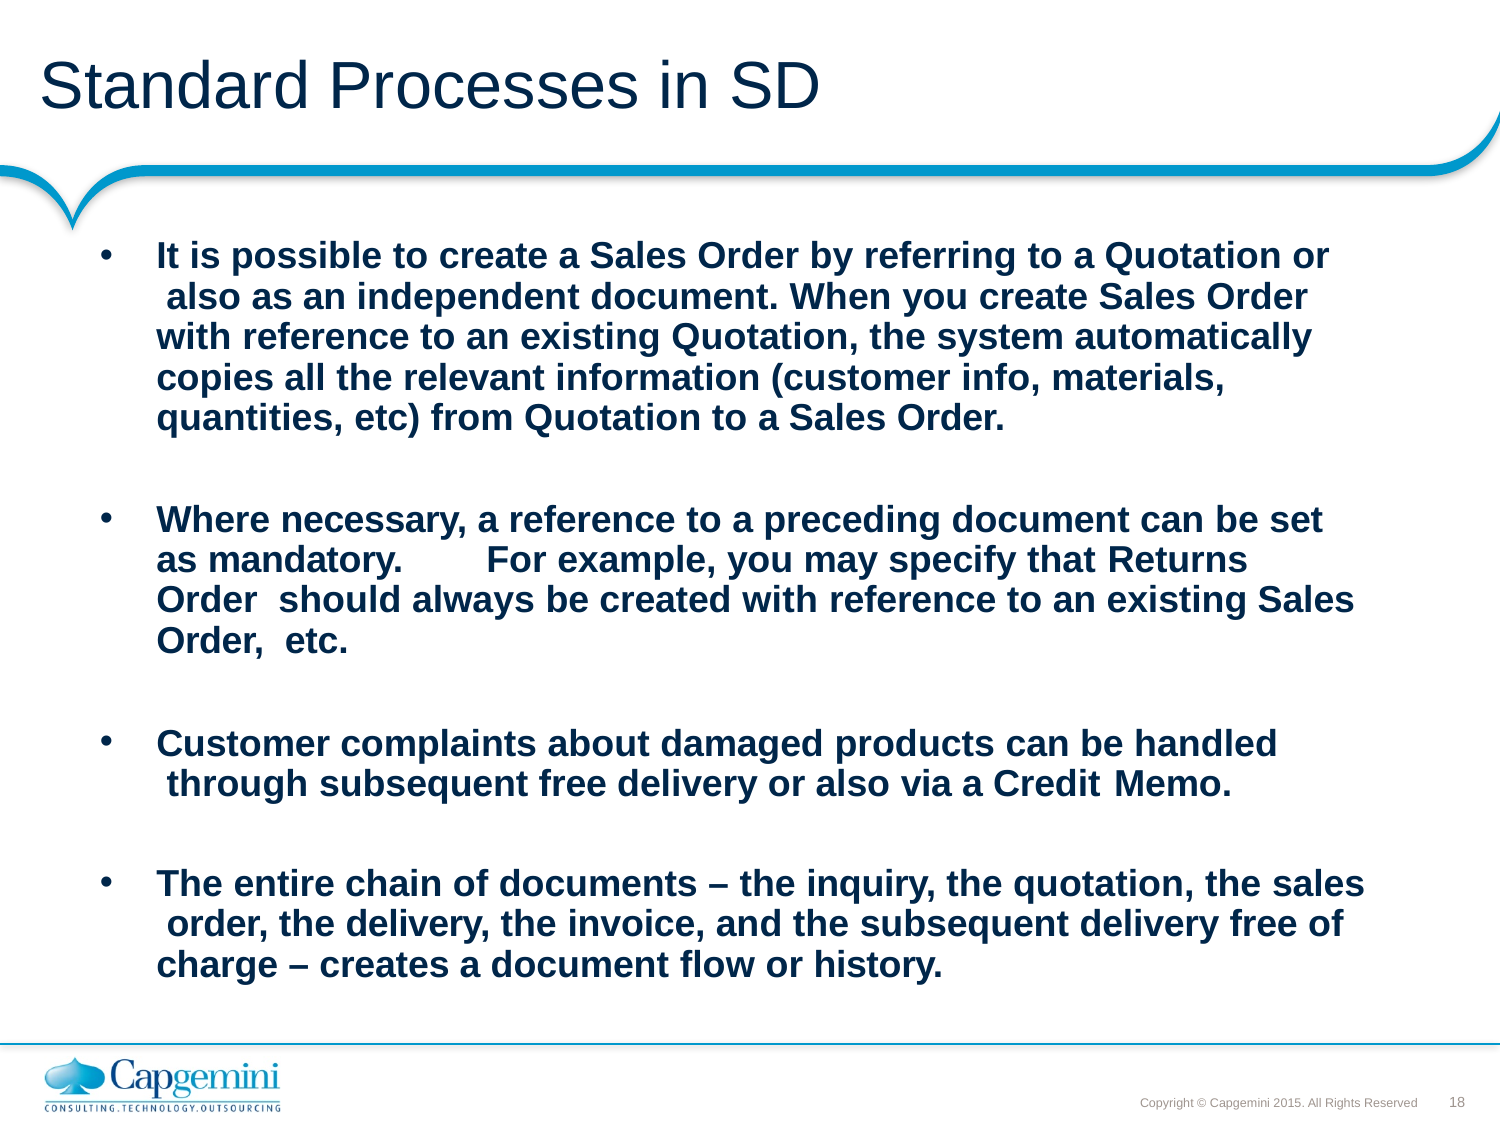

# Standard Processes in SD

It is possible to create a Sales Order by referring to a Quotation or  also as an independent document. When you create Sales Order  with reference to an existing Quotation, the system automatically  copies all the relevant information (customer info, materials,  quantities, etc) from Quotation to a Sales Order.

Where necessary, a reference to a preceding document can be set  as mandatory.	For example, you may specify that Returns Order  should always be created with reference to an existing Sales Order,  etc.

Customer complaints about damaged products can be handled  through subsequent free delivery or also via a Credit Memo.

The entire chain of documents – the inquiry, the quotation, the sales  order, the delivery, the invoice, and the subsequent delivery free of  charge – creates a document flow or history.